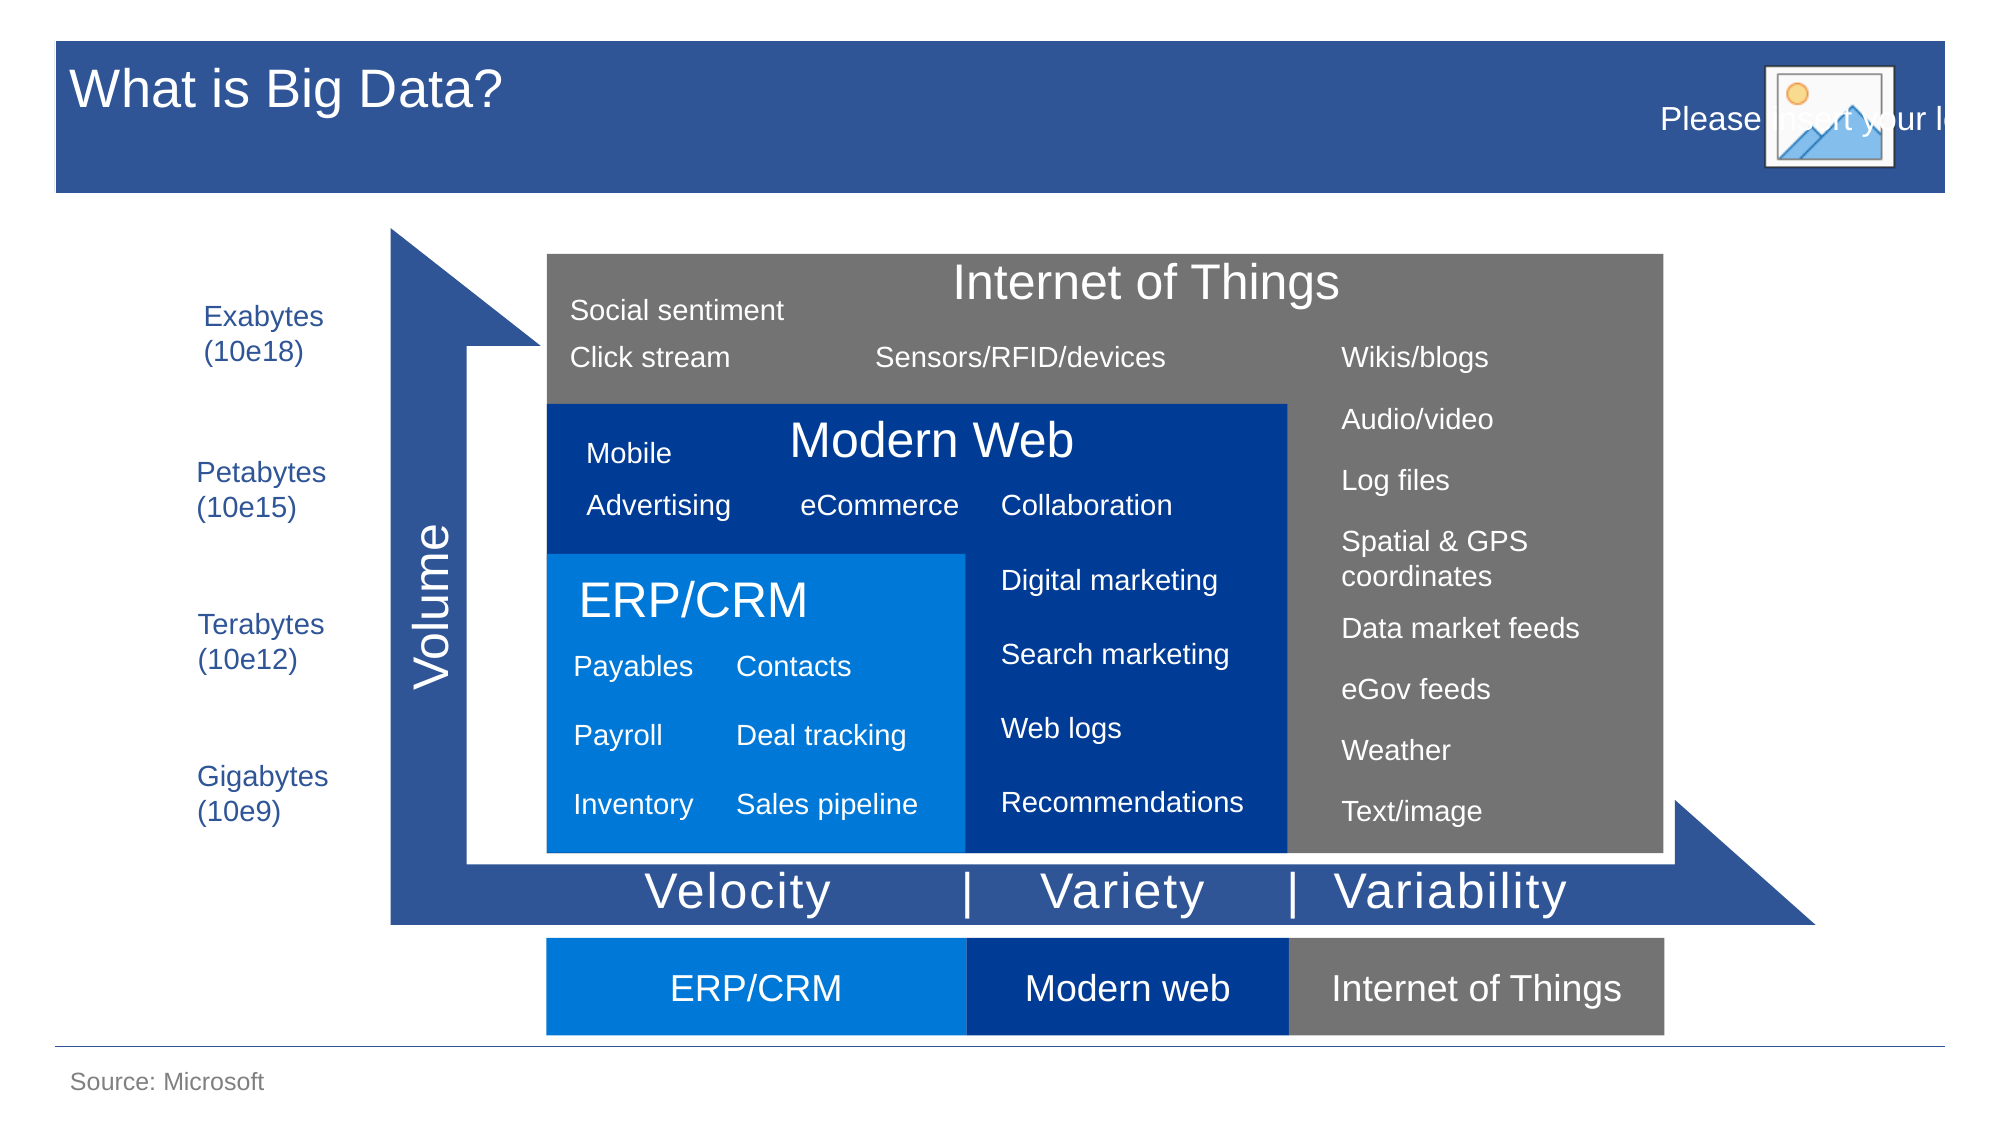

# What is Big Data?

Internet of Things

Social sentiment
Exabytes
(10e18)
Click stream
Sensors/RFID/devices
Wikis/blogs
Audio/video
Modern Web

Mobile
Petabytes
(10e15)
Log files
Advertising
eCommerce
Collaboration
Spatial & GPS coordinates
Digital marketing

ERP/CRM
Volume
Terabytes
(10e12)
Data market feeds
Search marketing
Payables
Contacts
eGov feeds
Web logs
Payroll
Deal tracking
Weather
Gigabytes
(10e9)
Recommendations
Inventory
Sales pipeline
Text/image
 Velocity        |    Variety     |  Variability
ERP/CRM
Modern web
Internet of Things
Source: Microsoft